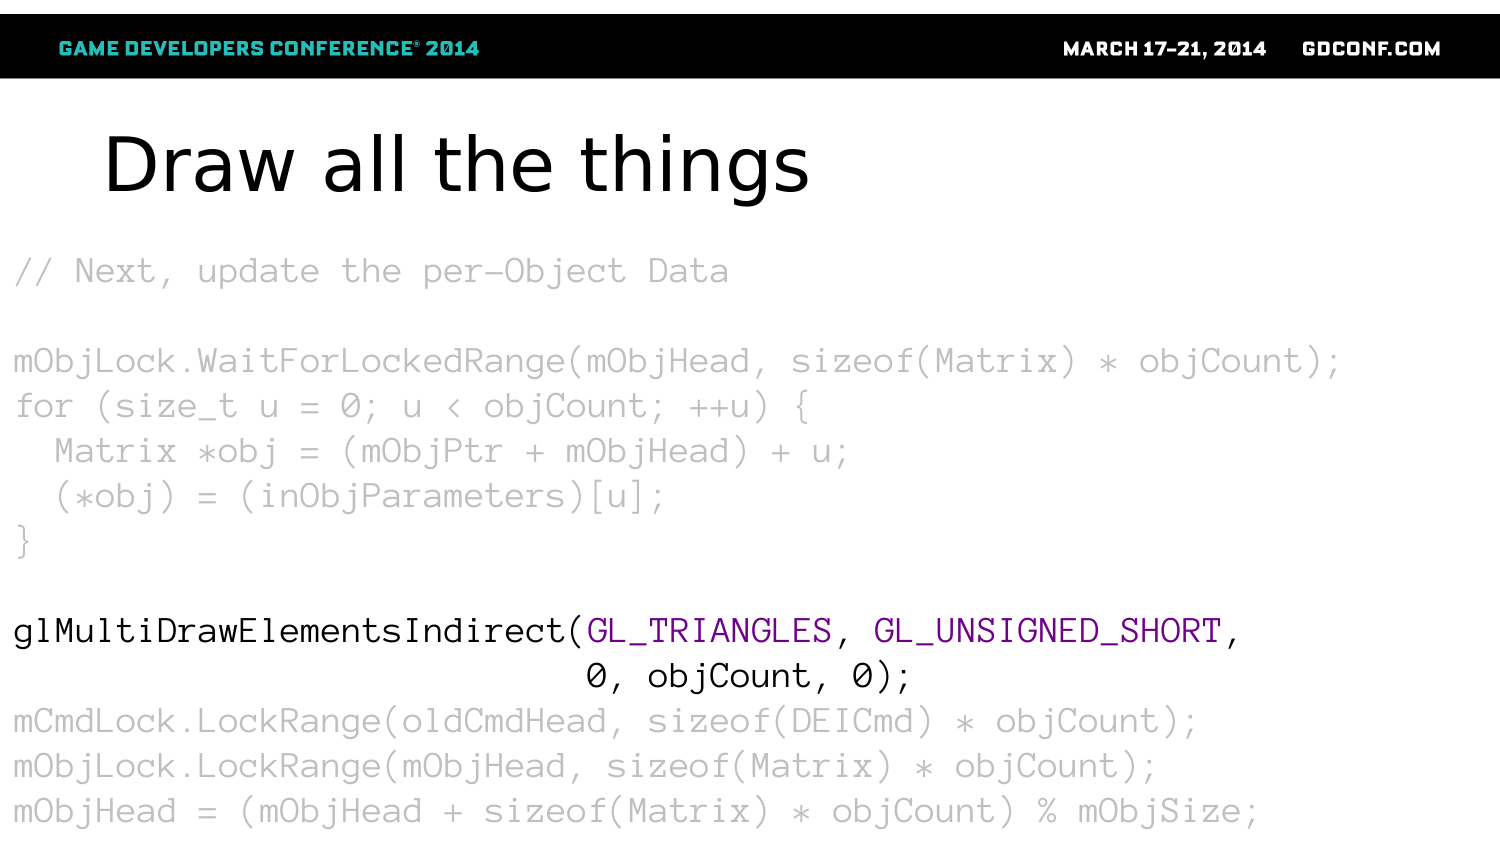

# Draw all the things
// Next, update the per-Object Data

mObjLock.WaitForLockedRange(mObjHead, sizeof(Matrix) * objCount);
for (size_t u = 0; u < objCount; ++u) {
  Matrix *obj = (mObjPtr + mObjHead) + u;
  (*obj) = (inObjParameters)[u];
}

glMultiDrawElementsIndirect(GL_TRIANGLES, GL_UNSIGNED_SHORT,
                            0, objCount, 0);
mCmdLock.LockRange(oldCmdHead, sizeof(DEICmd) * objCount);
mObjLock.LockRange(mObjHead, sizeof(Matrix) * objCount);
mObjHead = (mObjHead + sizeof(Matrix) * objCount) % mObjSize;